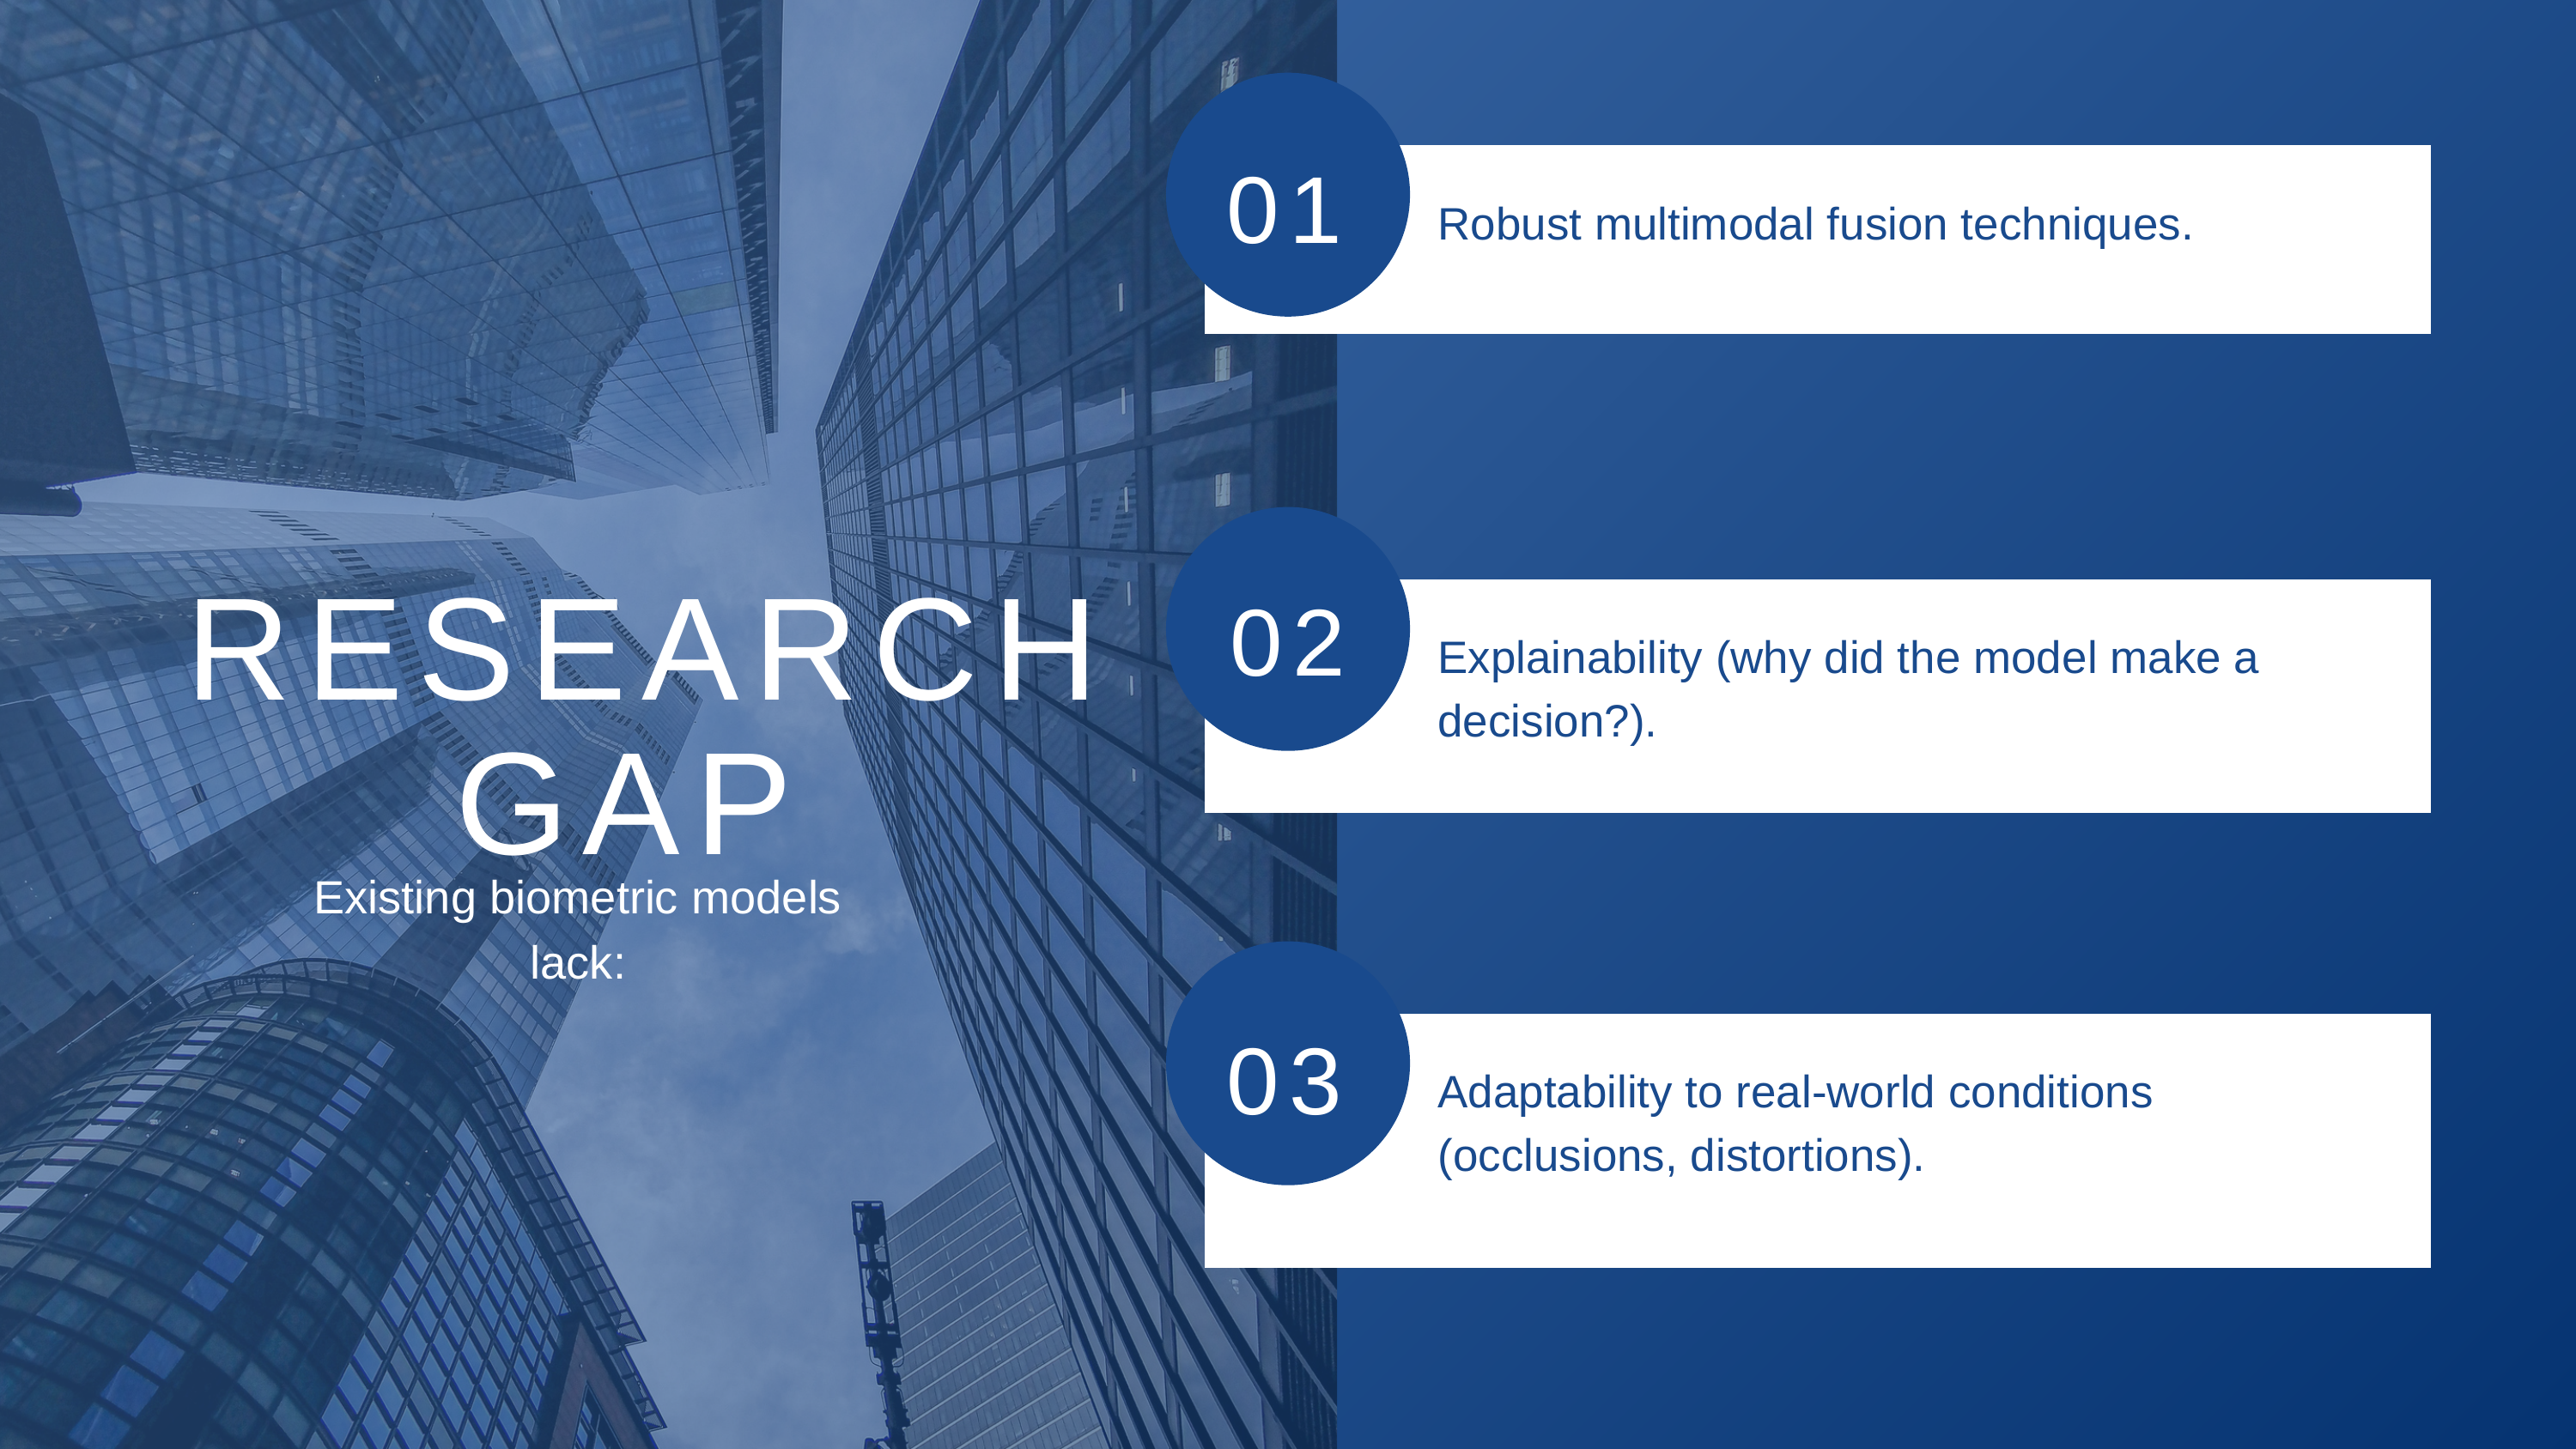

01
Robust multimodal fusion techniques.

RESEARCH GAP

02
Explainability (why did the model make a decision?).
Existing biometric models lack:

03
Adaptability to real-world conditions (occlusions, distortions).